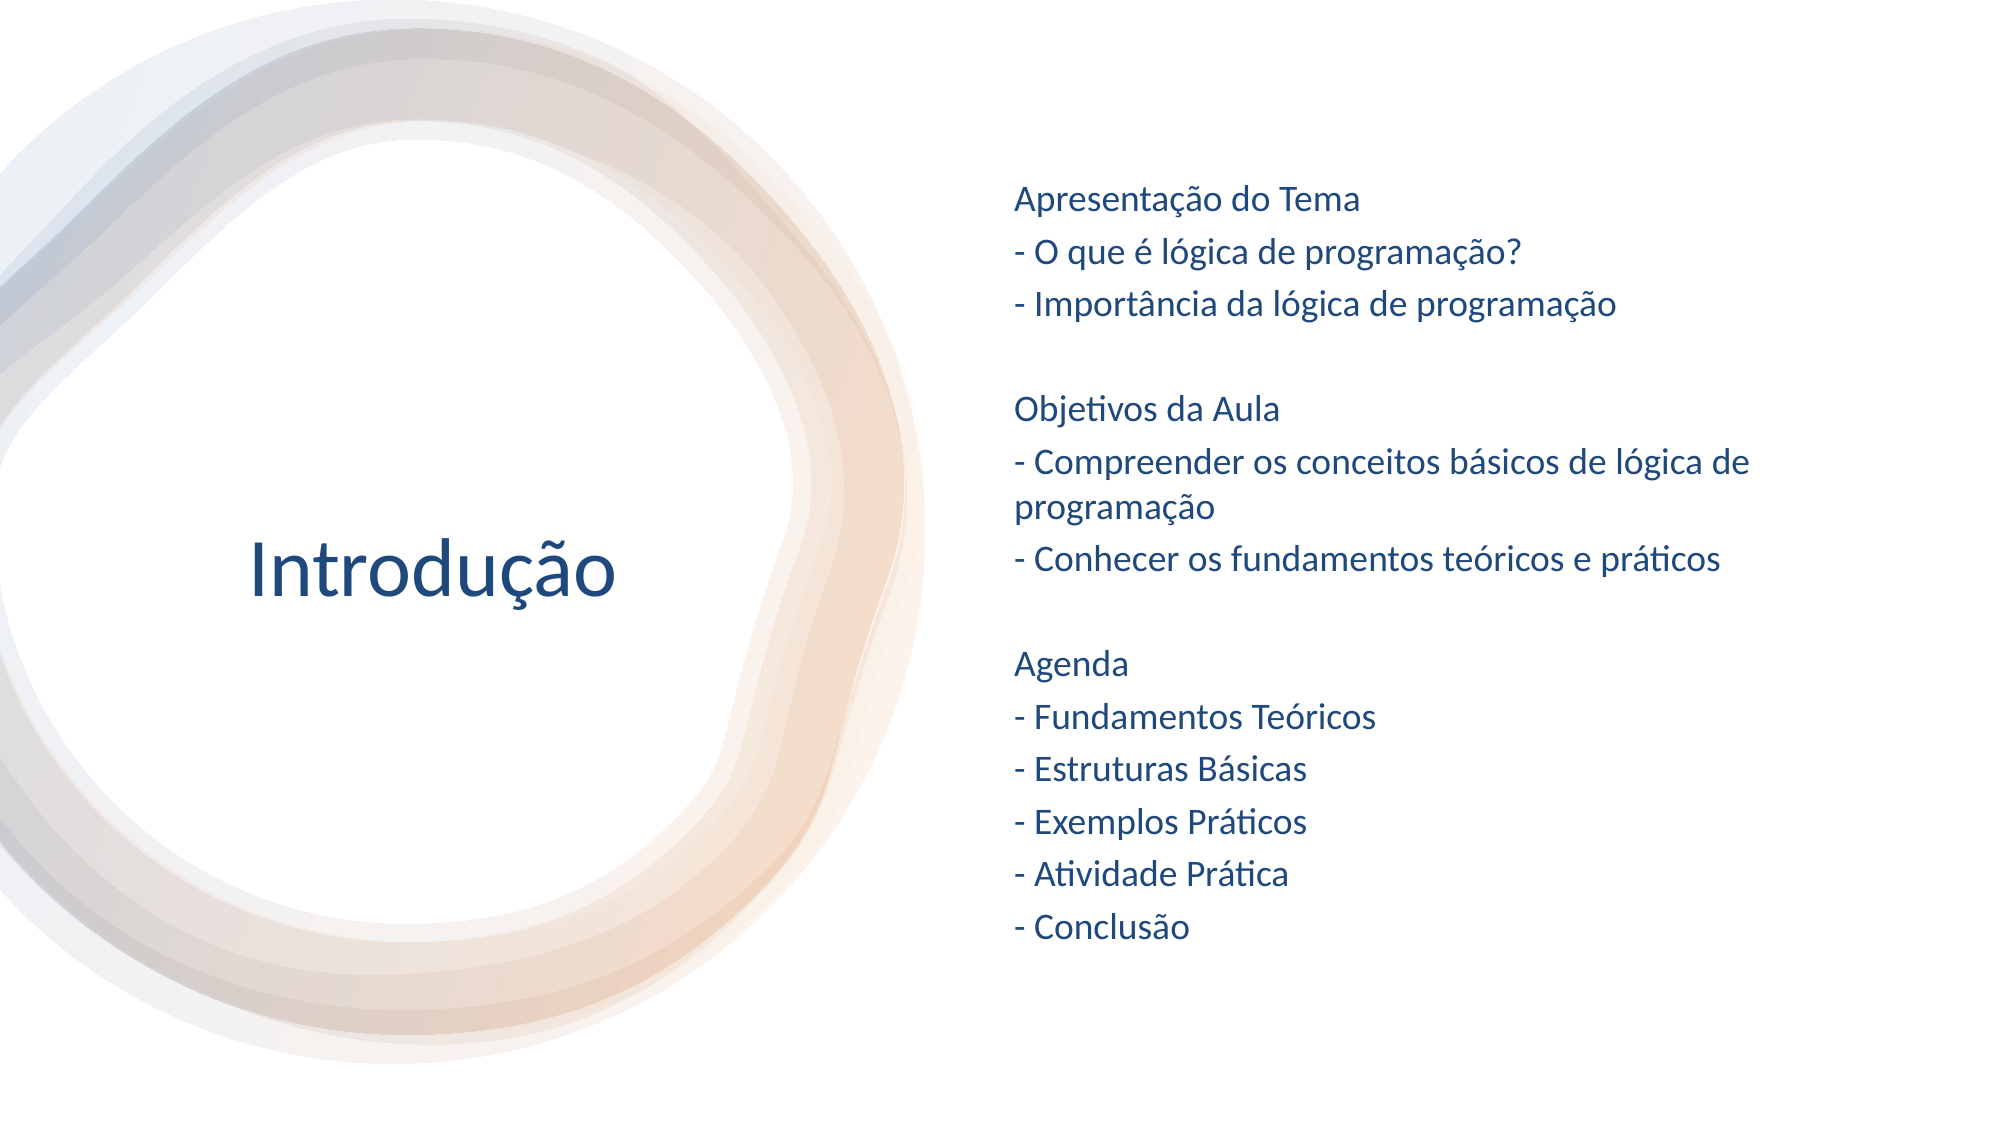

Apresentação do Tema
- O que é lógica de programação?
- Importância da lógica de programação

Objetivos da Aula
- Compreender os conceitos básicos de lógica de programação
- Conhecer os fundamentos teóricos e práticos

Agenda
- Fundamentos Teóricos
- Estruturas Básicas
- Exemplos Práticos
- Atividade Prática
- Conclusão
# Introdução